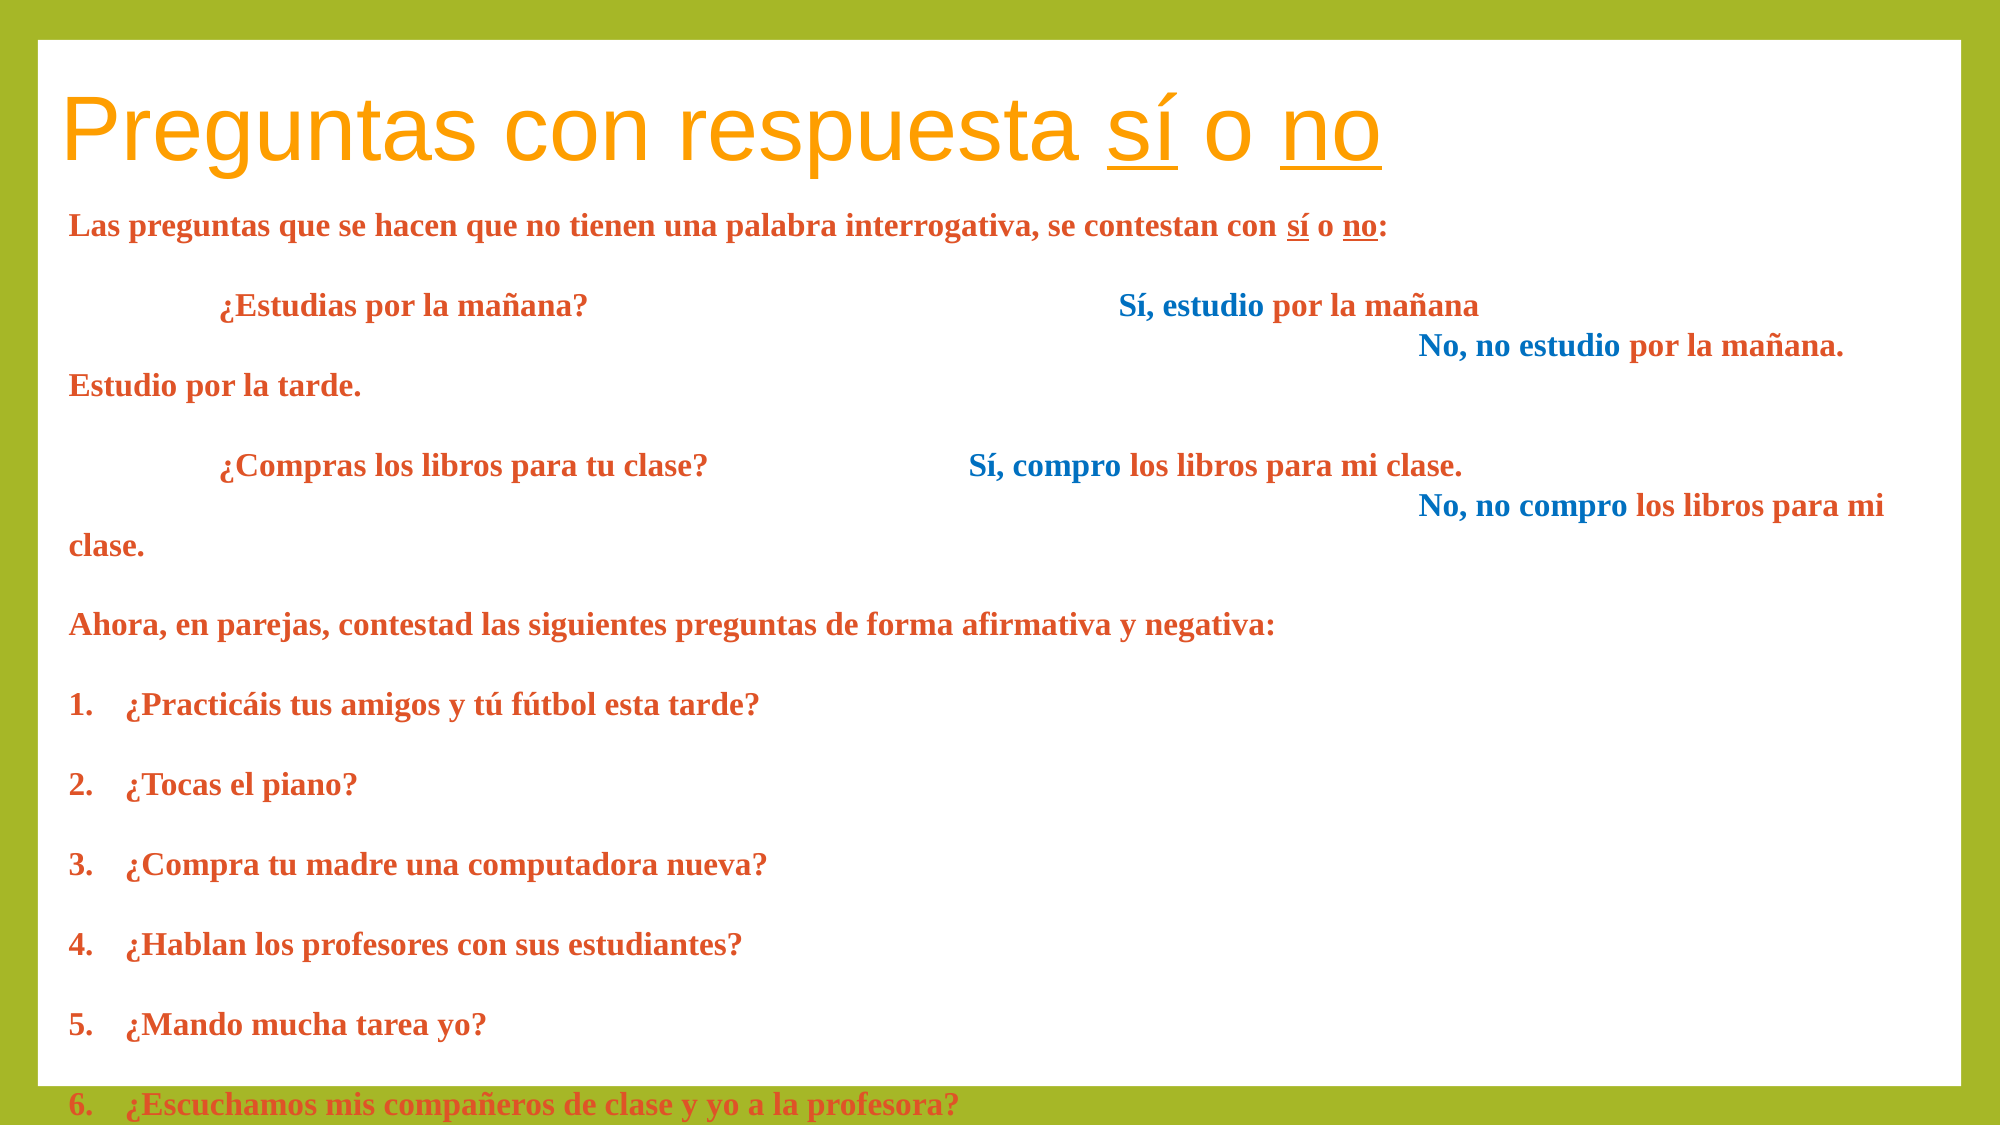

# Preguntas con respuesta sí o no
Las preguntas que se hacen que no tienen una palabra interrogativa, se contestan con sí o no:

	¿Estudias por la mañana?				Sí, estudio por la mañana
									No, no estudio por la mañana. Estudio por la tarde.

	¿Compras los libros para tu clase?		Sí, compro los libros para mi clase.
									No, no compro los libros para mi clase.

Ahora, en parejas, contestad las siguientes preguntas de forma afirmativa y negativa:

¿Practicáis tus amigos y tú fútbol esta tarde?

¿Tocas el piano?

¿Compra tu madre una computadora nueva?

¿Hablan los profesores con sus estudiantes?

¿Mando mucha tarea yo?

¿Escuchamos mis compañeros de clase y yo a la profesora?